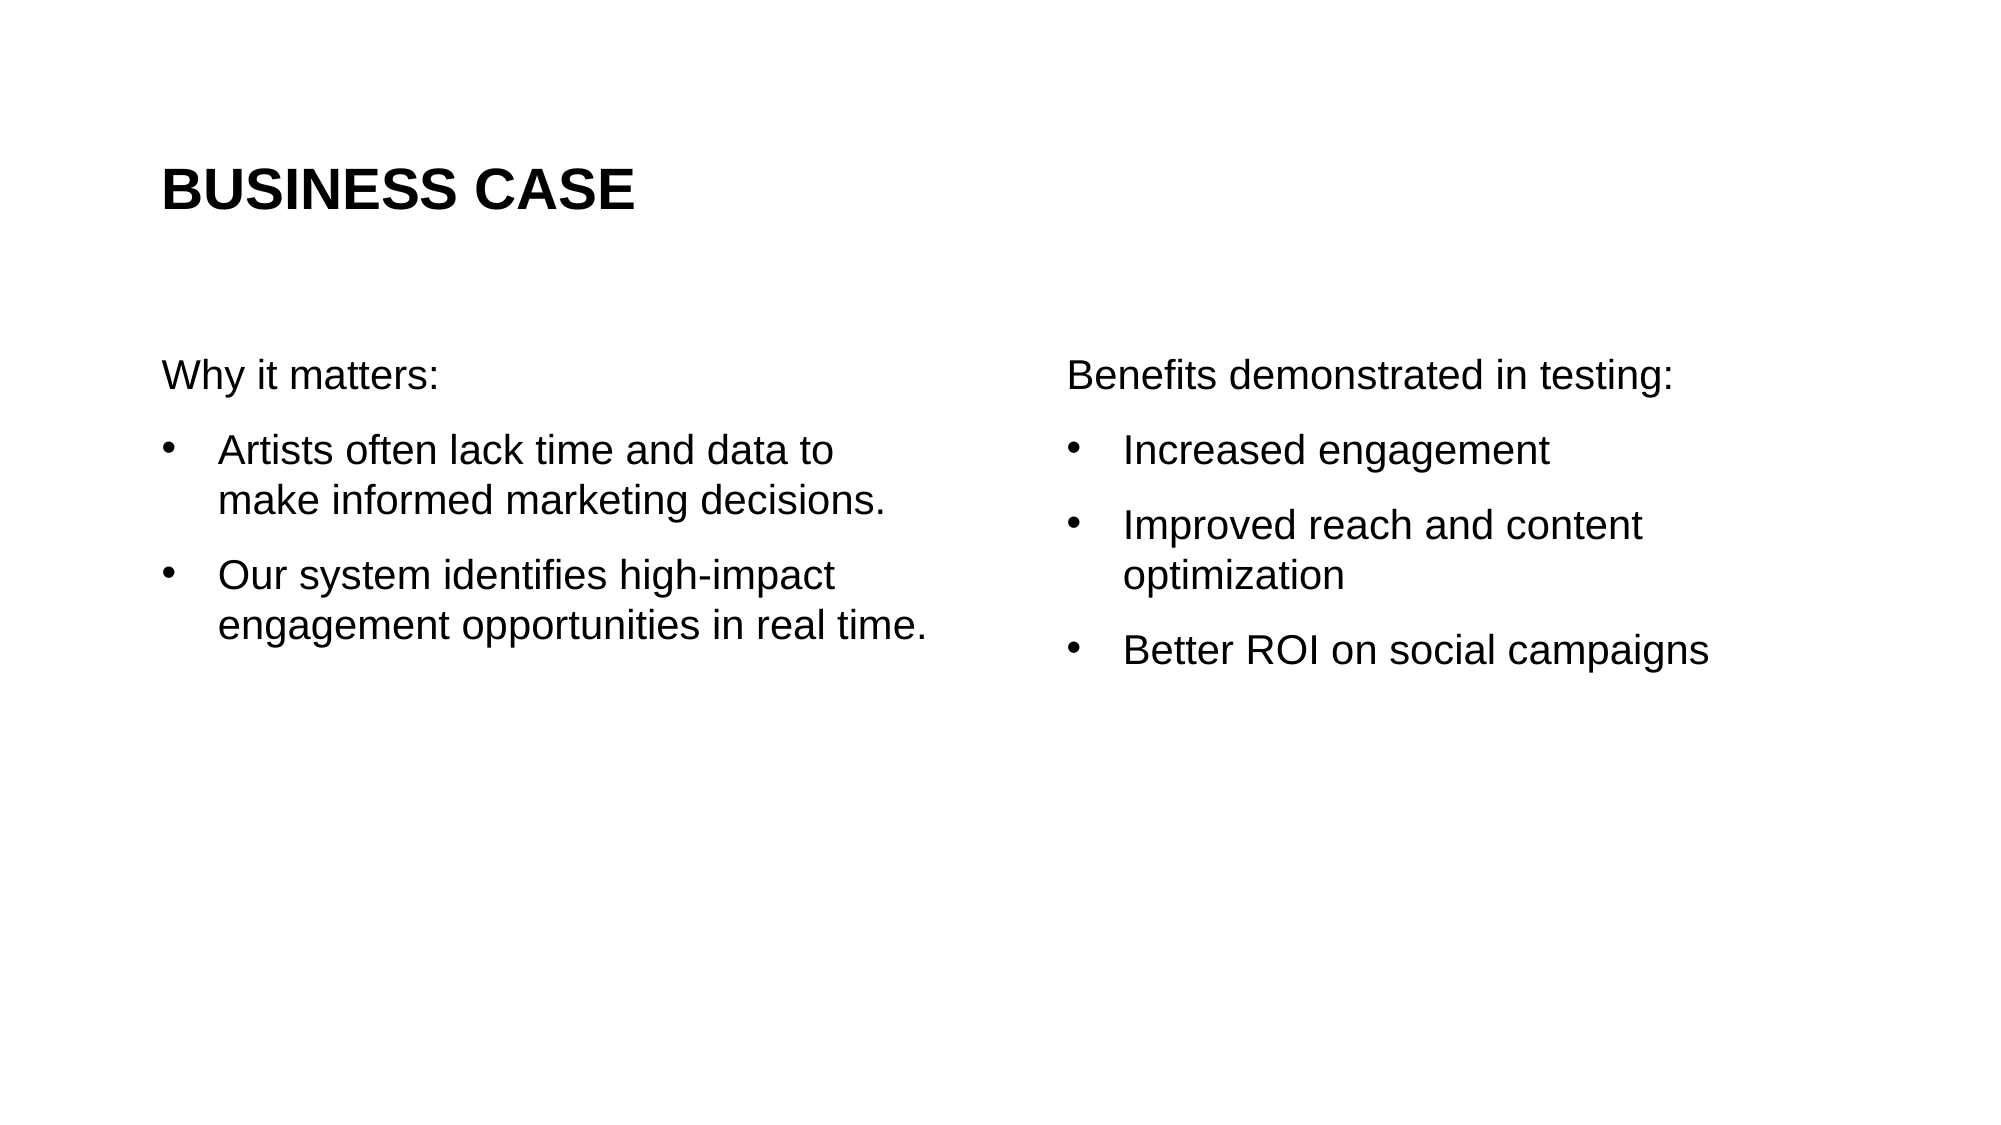

# Business Case
Why it matters:
Artists often lack time and data to make informed marketing decisions.
Our system identifies high-impact engagement opportunities in real time.
Benefits demonstrated in testing:
Increased engagement
Improved reach and content optimization
Better ROI on social campaigns